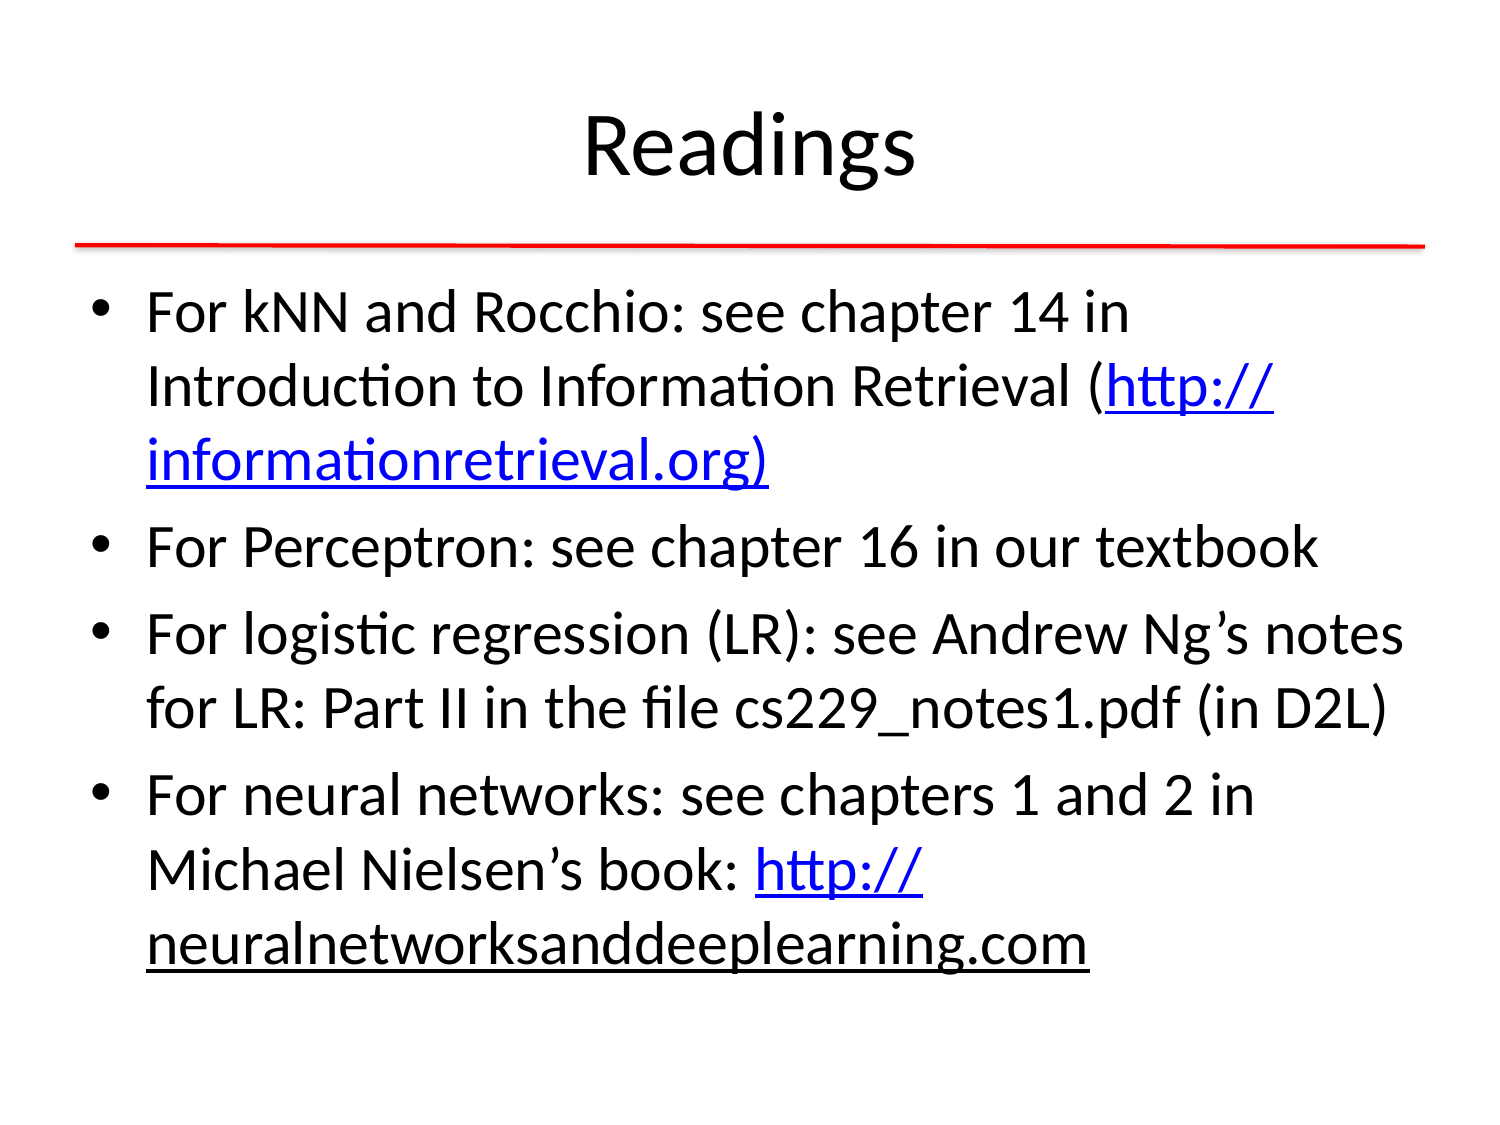

# Readings
For kNN and Rocchio: see chapter 14 in Introduction to Information Retrieval (http://informationretrieval.org)
For Perceptron: see chapter 16 in our textbook
For logistic regression (LR): see Andrew Ng’s notes for LR: Part II in the file cs229_notes1.pdf (in D2L)
For neural networks: see chapters 1 and 2 in Michael Nielsen’s book: http://neuralnetworksanddeeplearning.com